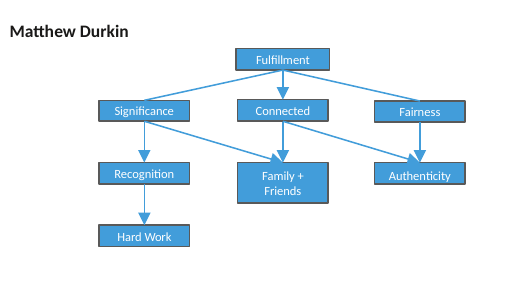

Matthew Durkin
Fulfillment
Connected
Significance
Fairness
Recognition
Family + Friends
Authenticity

Hard Work